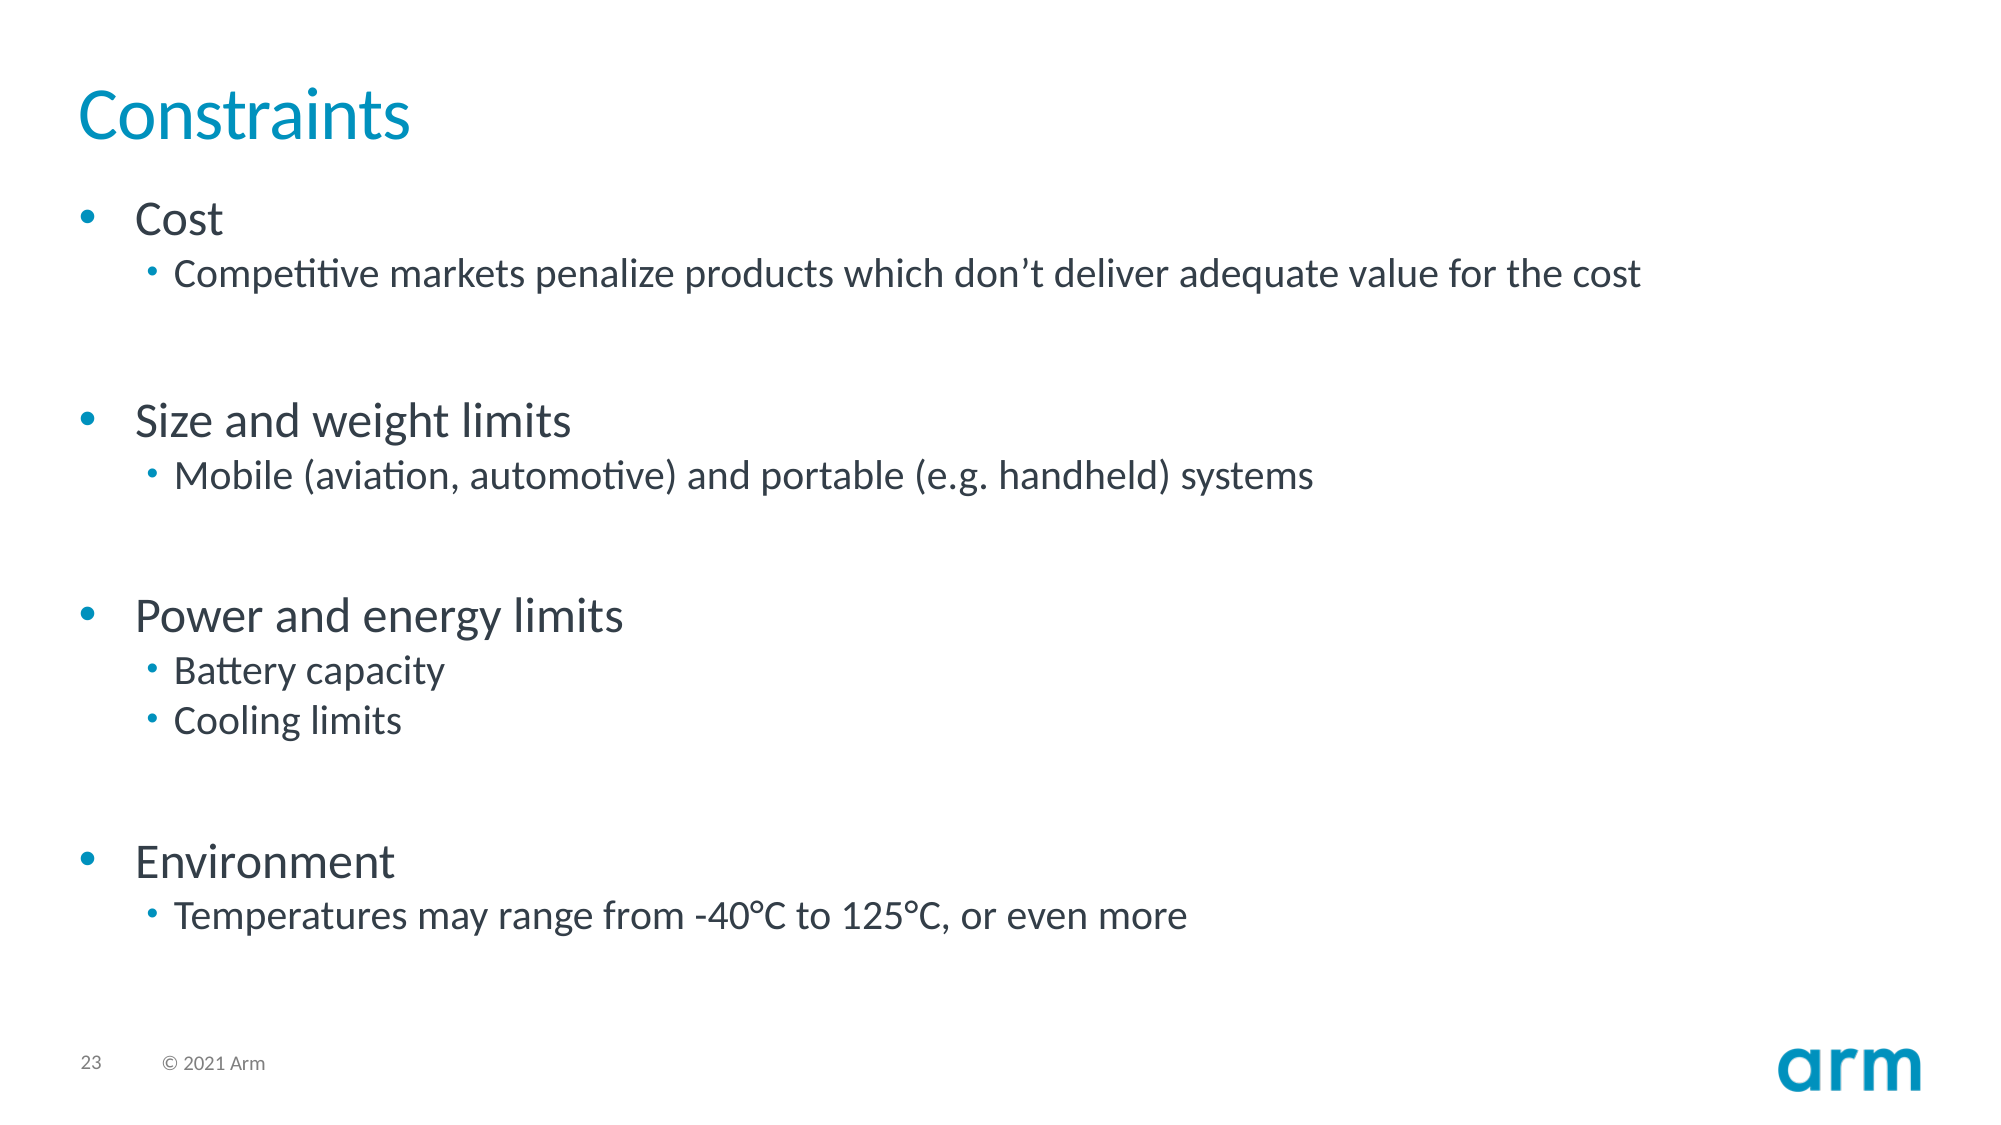

# Constraints
Cost
Competitive markets penalize products which don’t deliver adequate value for the cost

Size and weight limits
Mobile (aviation, automotive) and portable (e.g. handheld) systems

Power and energy limits
Battery capacity
Cooling limits

Environment
Temperatures may range from -40°C to 125°C, or even more